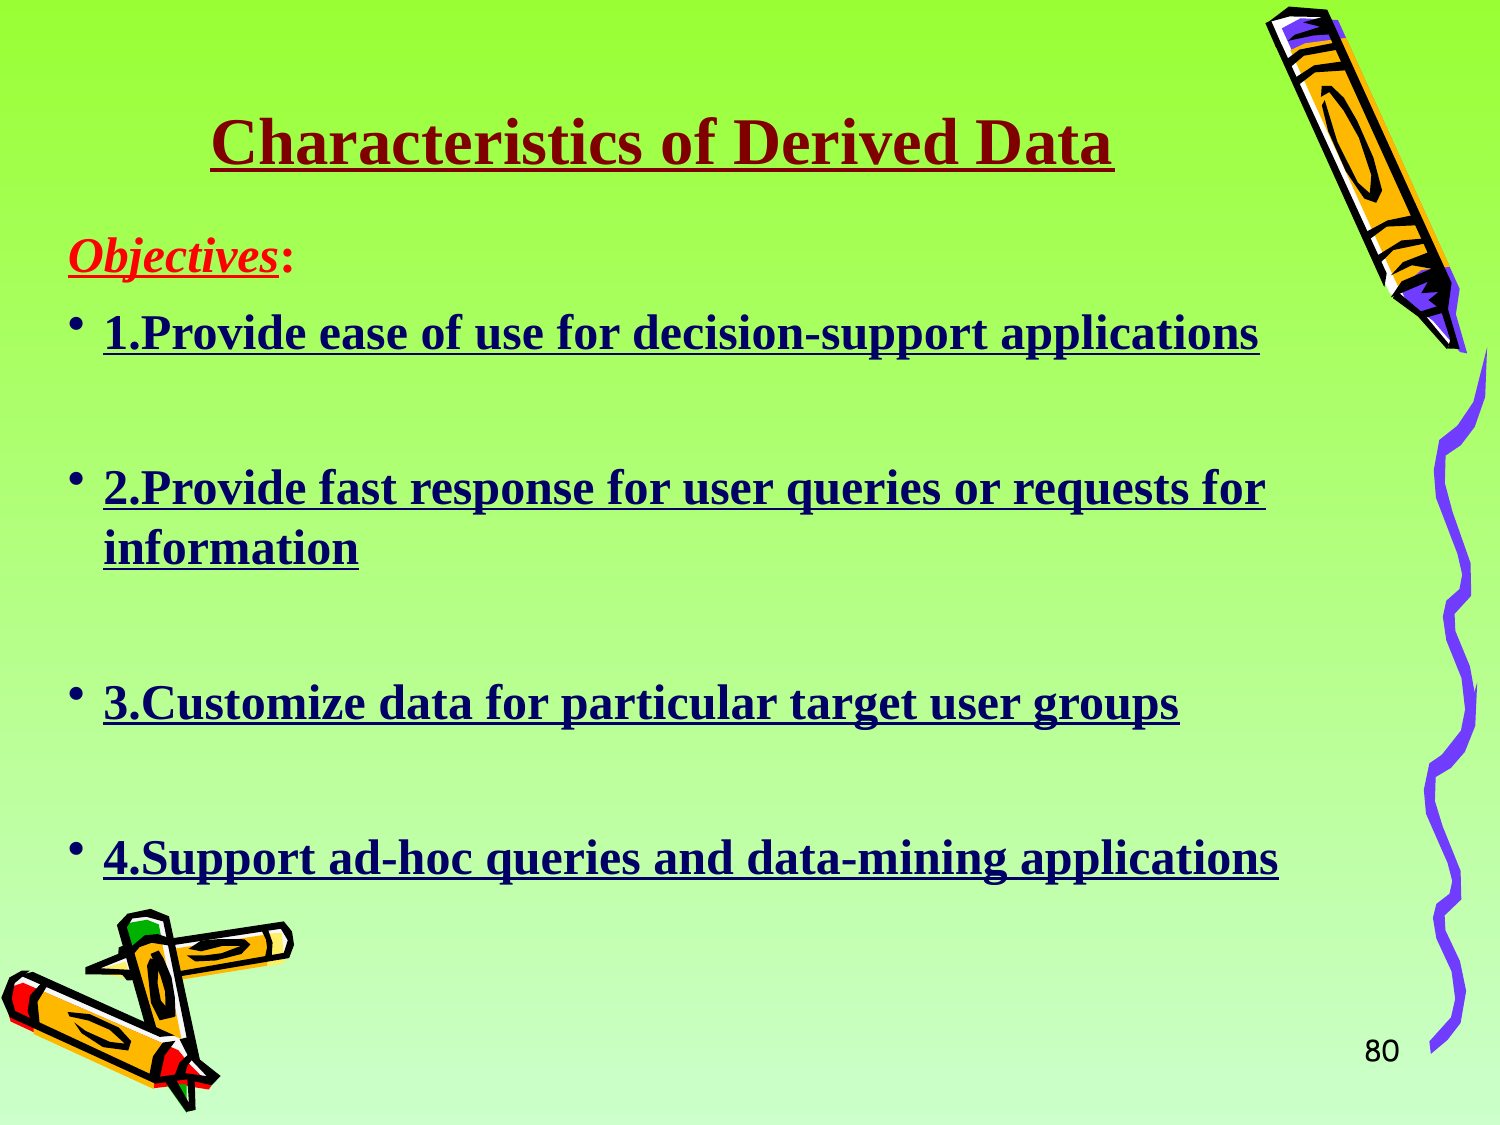

Characteristics of Derived Data

Objectives:
1.Provide ease of use for decision-support applications

2.Provide fast response for user queries or requests for information

3.Customize data for particular target user groups

4.Support ad-hoc queries and data-mining applications
80